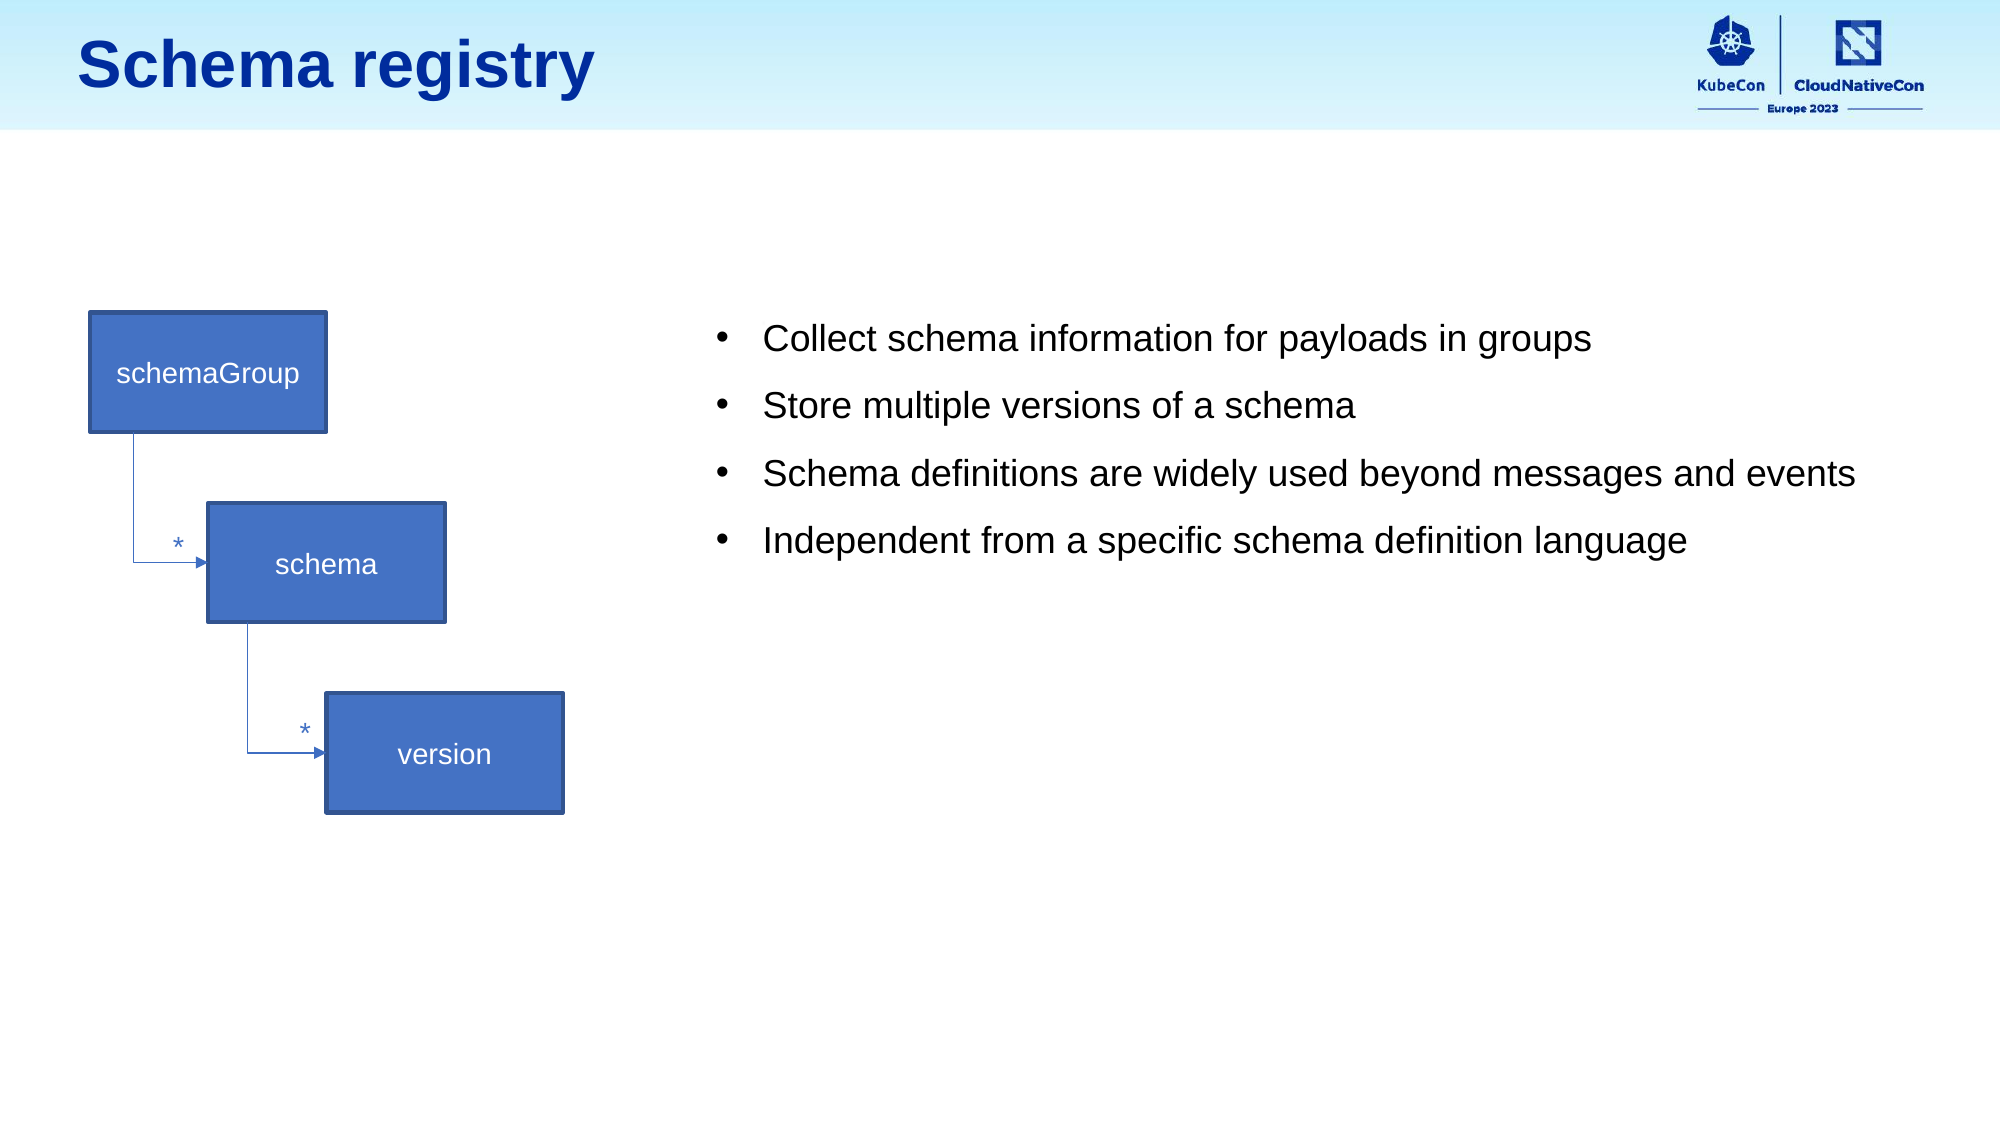

Schema registry
Collect schema information for payloads in groups
Store multiple versions of a schema
Schema definitions are widely used beyond messages and events
Independent from a specific schema definition language

schemaGroup
schema
*
version
*